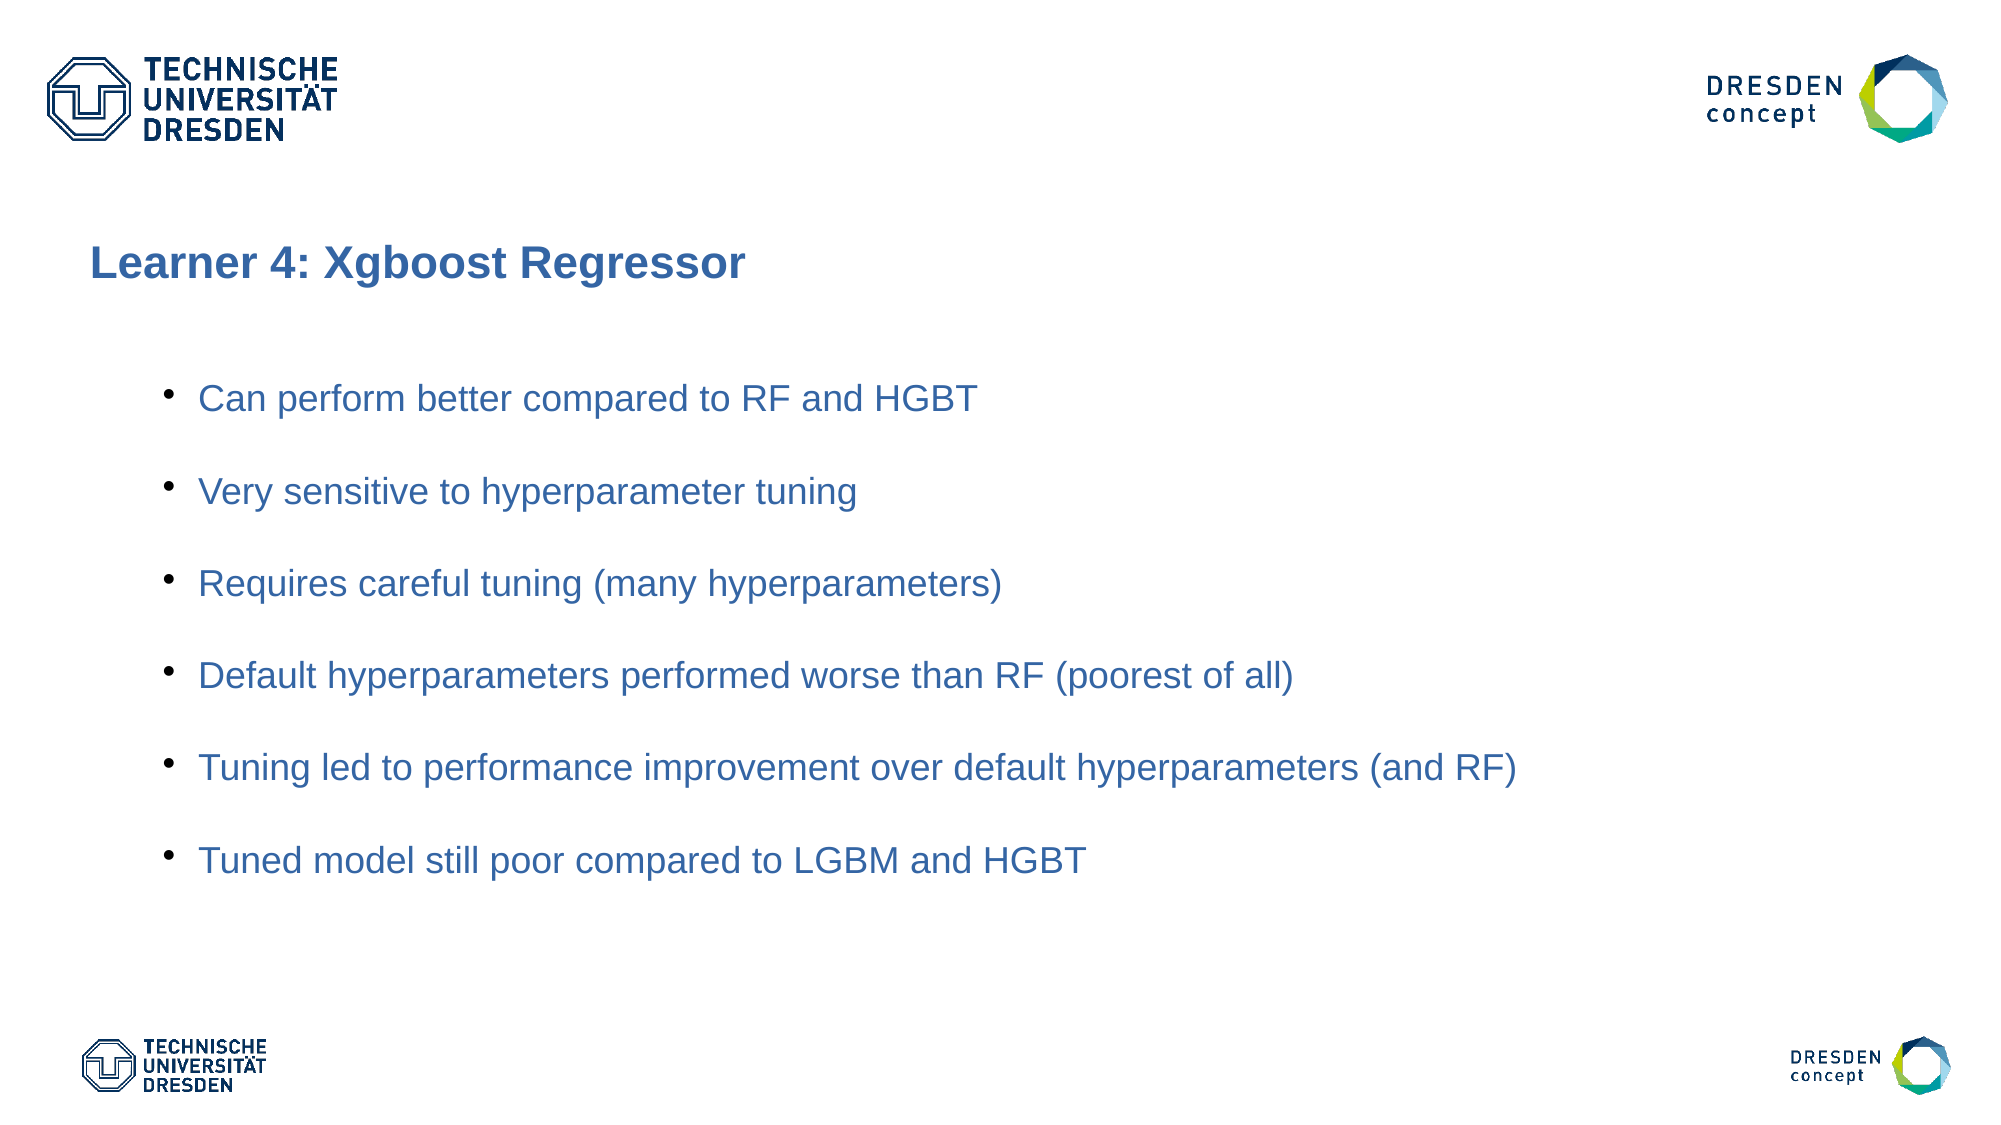

Learner 4: Xgboost Regressor
Can perform better compared to RF and HGBT
Very sensitive to hyperparameter tuning
Requires careful tuning (many hyperparameters)
Default hyperparameters performed worse than RF (poorest of all)
Tuning led to performance improvement over default hyperparameters (and RF)
Tuned model still poor compared to LGBM and HGBT